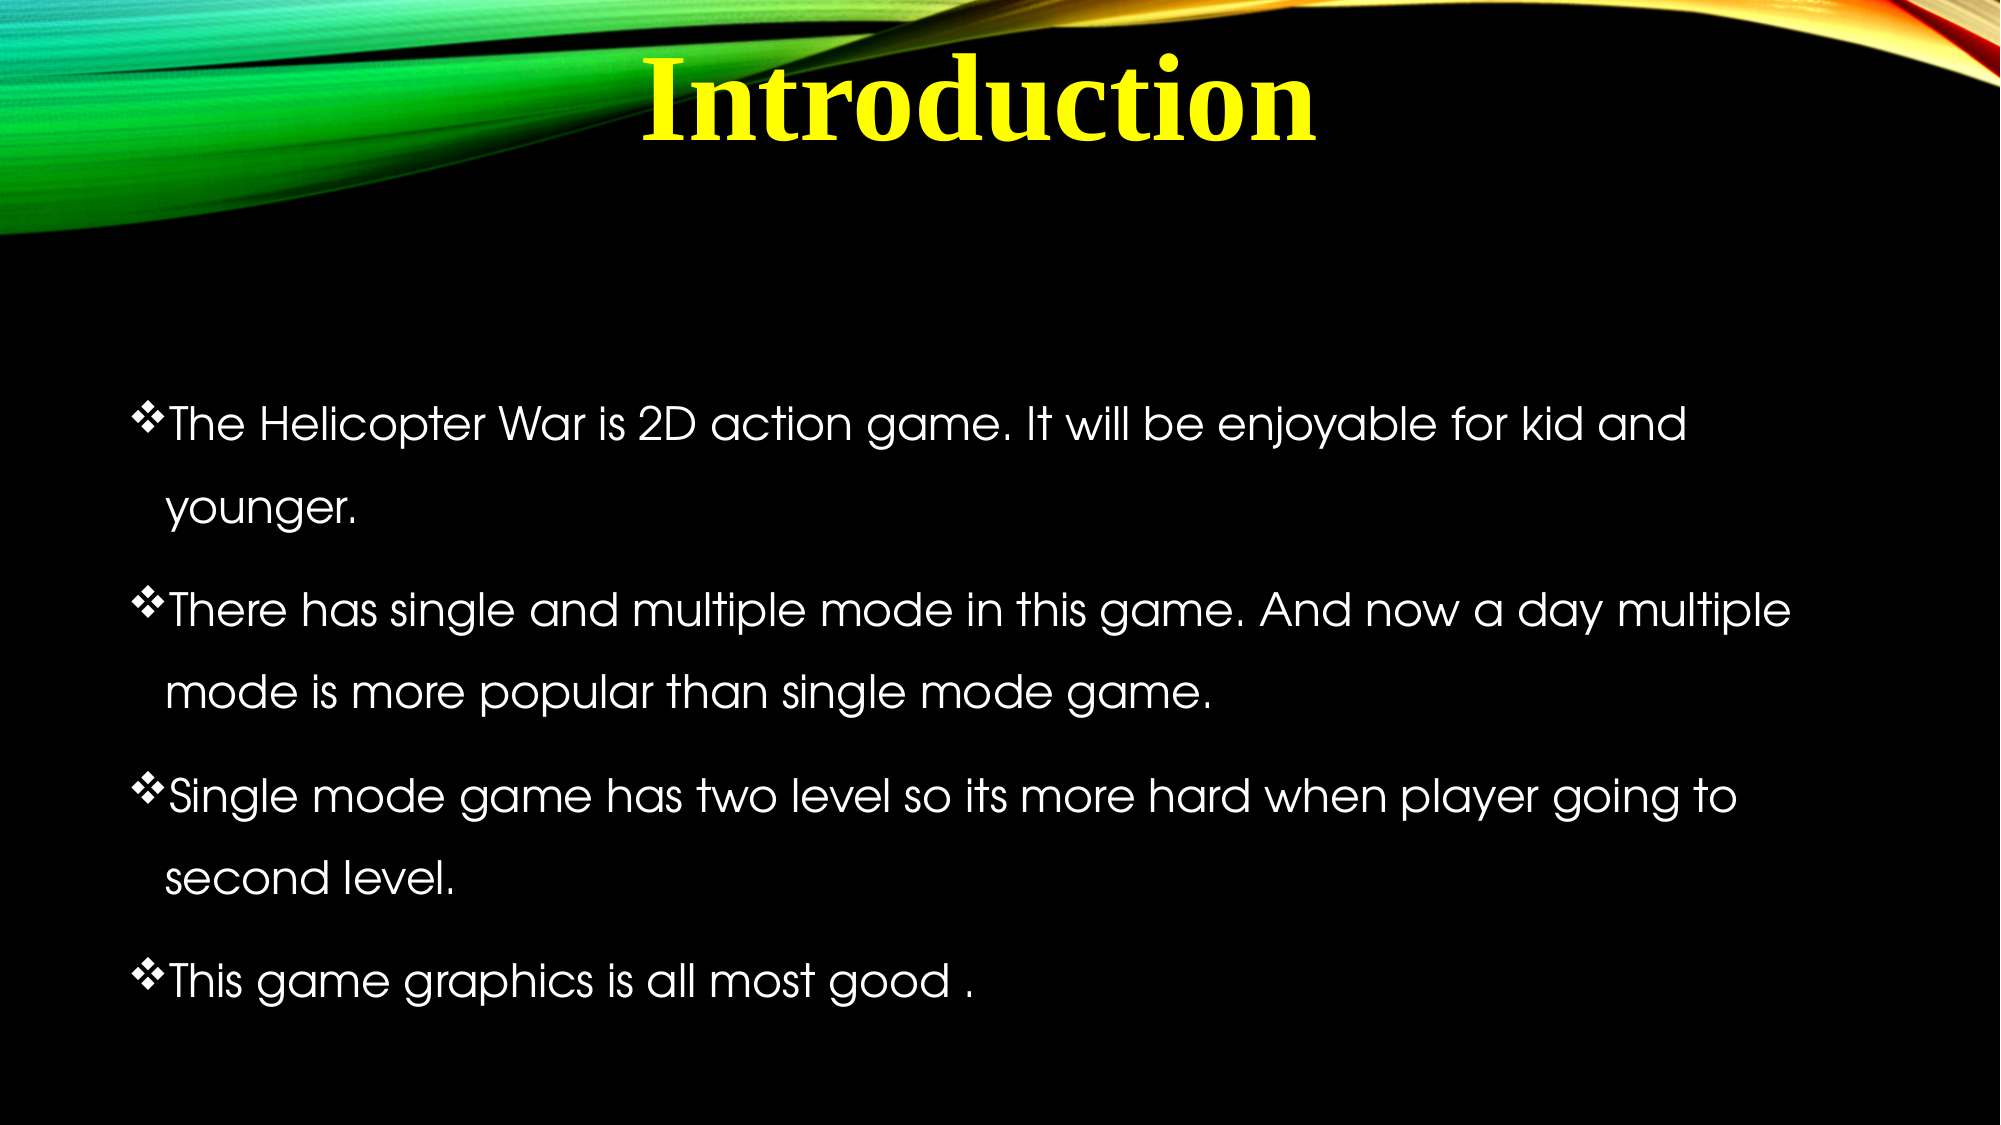

# Introduction
The Helicopter War is 2D action game. It will be enjoyable for kid and younger.
There has single and multiple mode in this game. And now a day multiple mode is more popular than single mode game.
Single mode game has two level so its more hard when player going to second level.
This game graphics is all most good .